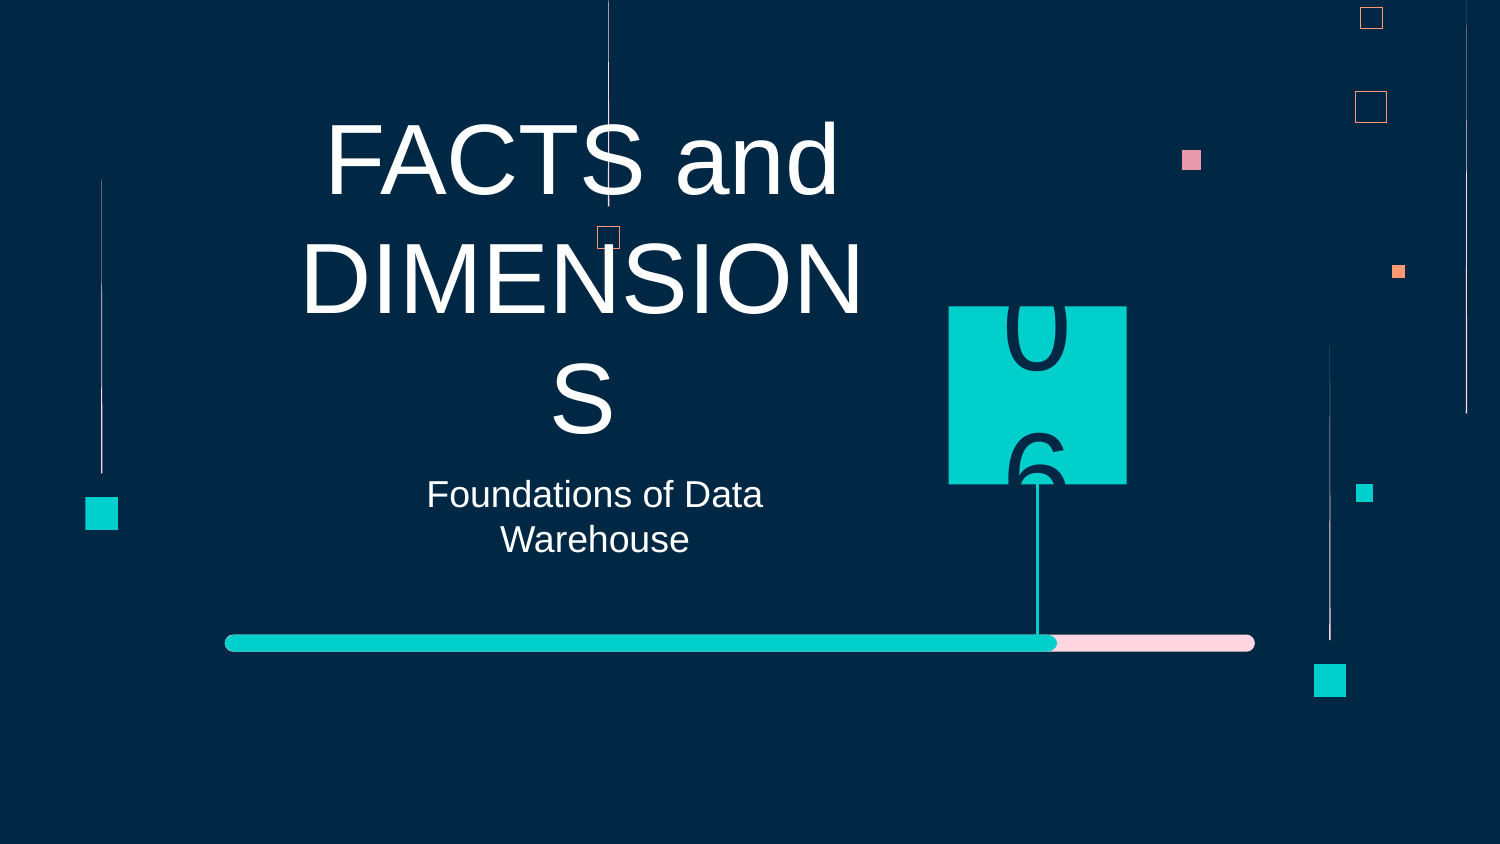

# FACTS and DIMENSIONS
06
Foundations of Data Warehouse